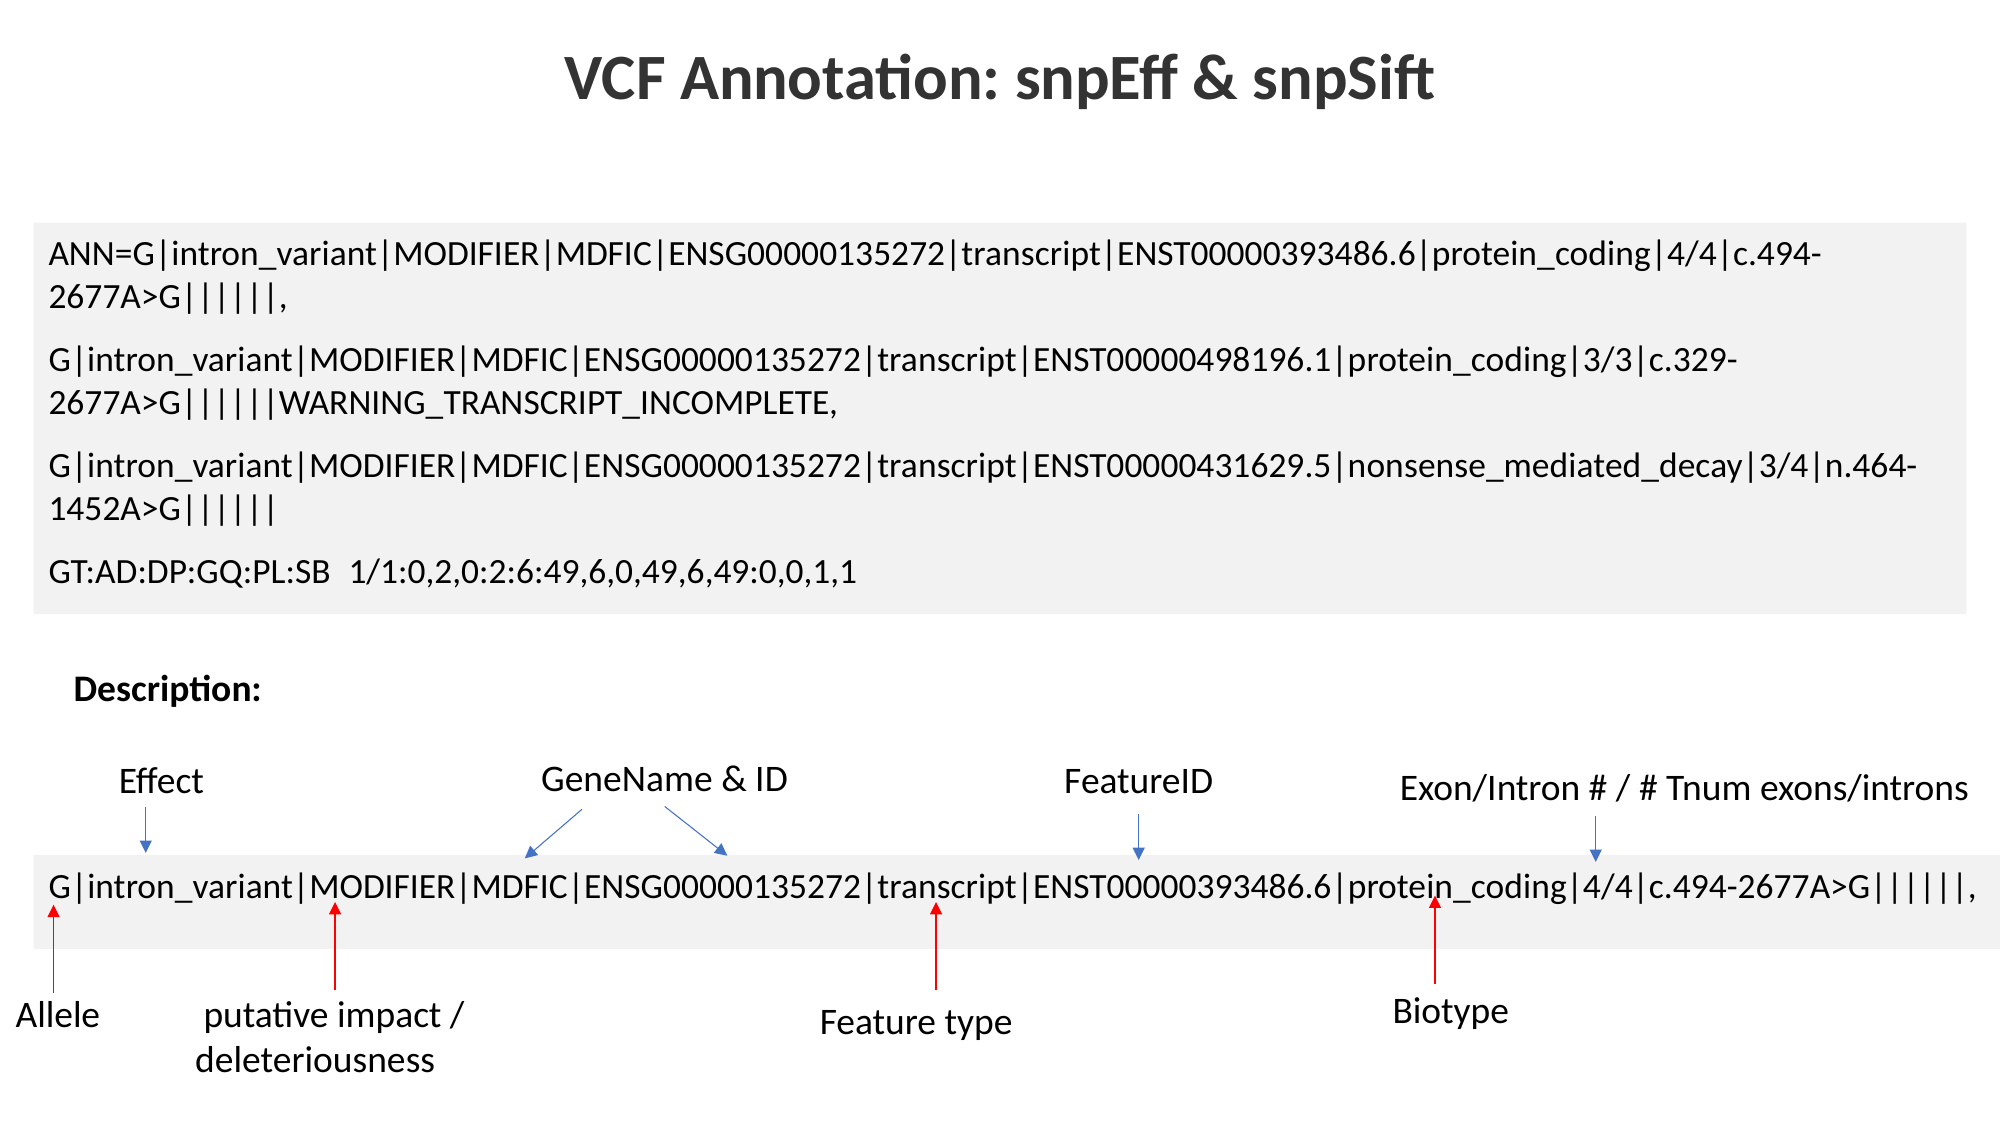

VCF Annotation: snpEff & snpSift
ANN=G|intron_variant|MODIFIER|MDFIC|ENSG00000135272|transcript|ENST00000393486.6|protein_coding|4/4|c.494-2677A>G||||||,
G|intron_variant|MODIFIER|MDFIC|ENSG00000135272|transcript|ENST00000498196.1|protein_coding|3/3|c.329-2677A>G||||||WARNING_TRANSCRIPT_INCOMPLETE,
G|intron_variant|MODIFIER|MDFIC|ENSG00000135272|transcript|ENST00000431629.5|nonsense_mediated_decay|3/4|n.464-1452A>G||||||
GT:AD:DP:GQ:PL:SB	1/1:0,2,0:2:6:49,6,0,49,6,49:0,0,1,1
Description:
GeneName & ID
Effect
FeatureID
Exon/Intron # / # Tnum exons/introns
G|intron_variant|MODIFIER|MDFIC|ENSG00000135272|transcript|ENST00000393486.6|protein_coding|4/4|c.494-2677A>G||||||,
Biotype
Allele
 putative impact /
deleteriousness
Feature type